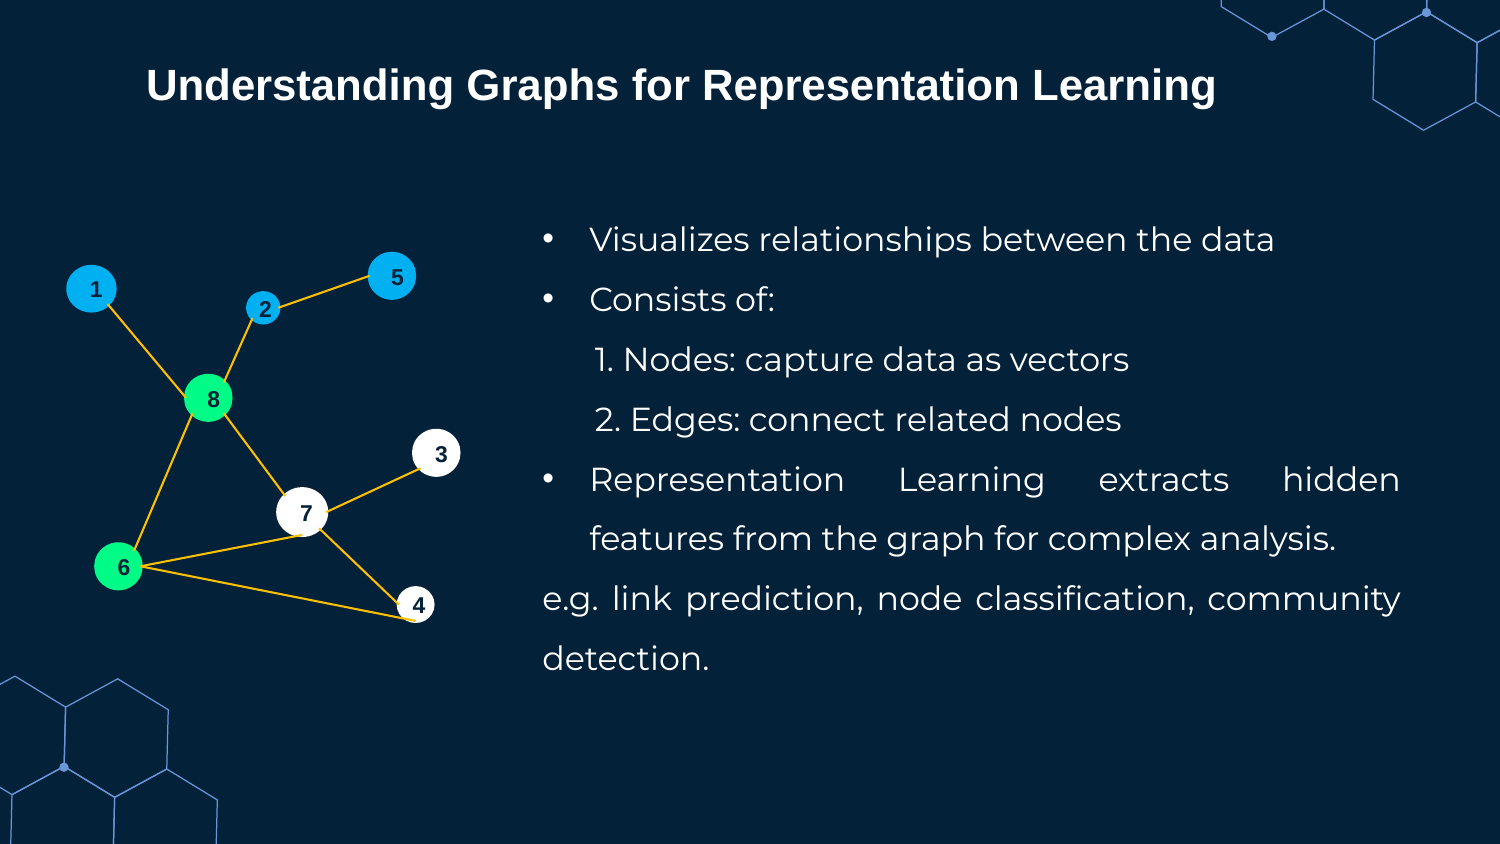

# Understanding Graphs for Representation Learning
Visualizes relationships between the data
Consists of:
      1. Nodes: capture data as vectors
      2. Edges: connect related nodes
Representation Learning extracts hidden features from the graph for complex analysis.
e.g. link prediction, node classification, community detection.
5
1
2
8
3
7
6
4